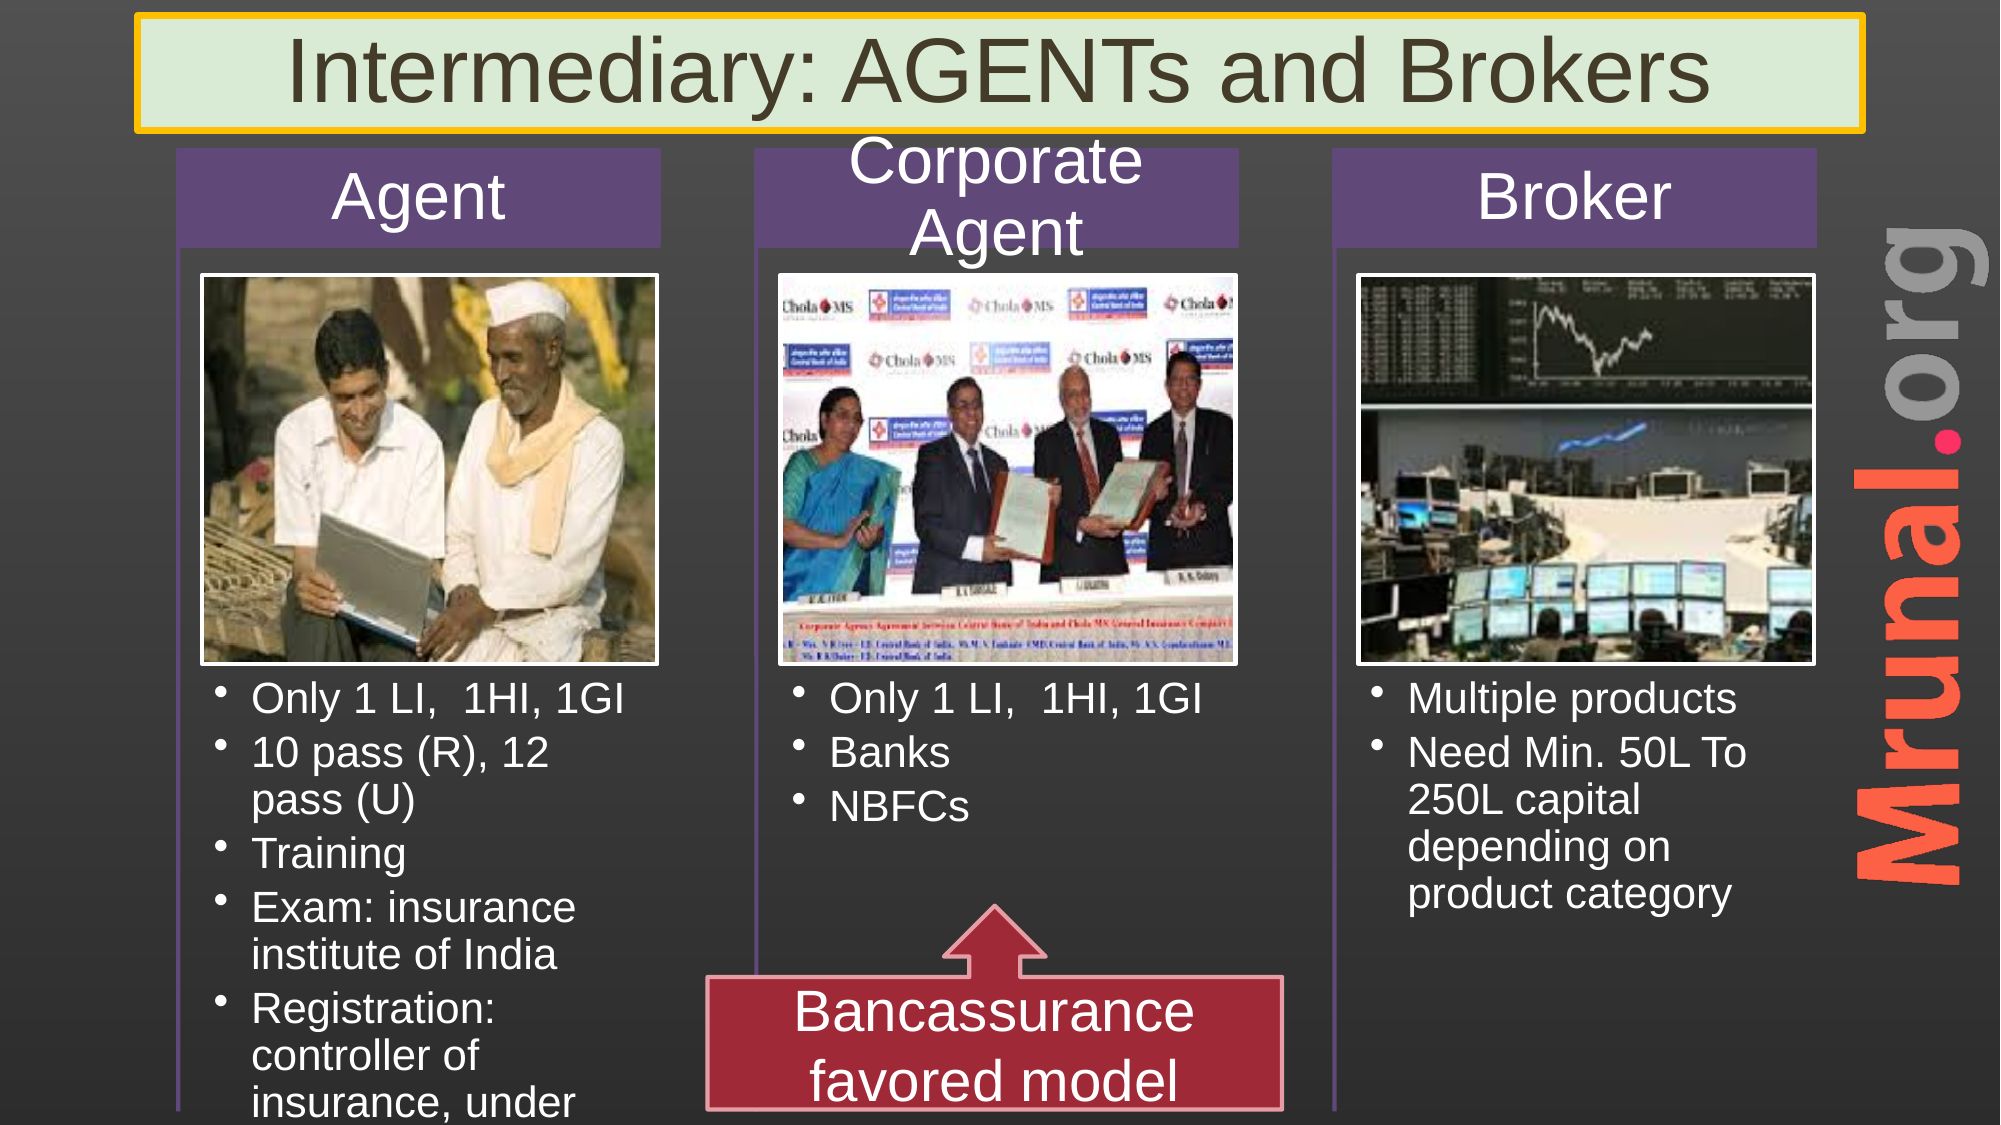

# Intermediary: AGENTs and Brokers
Only 1 LI,  1HI, 1GI
10 pass (R), 12 pass (U)
Training
Exam: insurance institute of India
Registration: controller of insurance, under 1938 ACT
Agent
Only 1 LI,  1HI, 1GI
Banks
NBFCs
Corporate Agent
Multiple products
Need Min. 50L To 250L capital depending on product category
Broker
Bancassurance
favored model